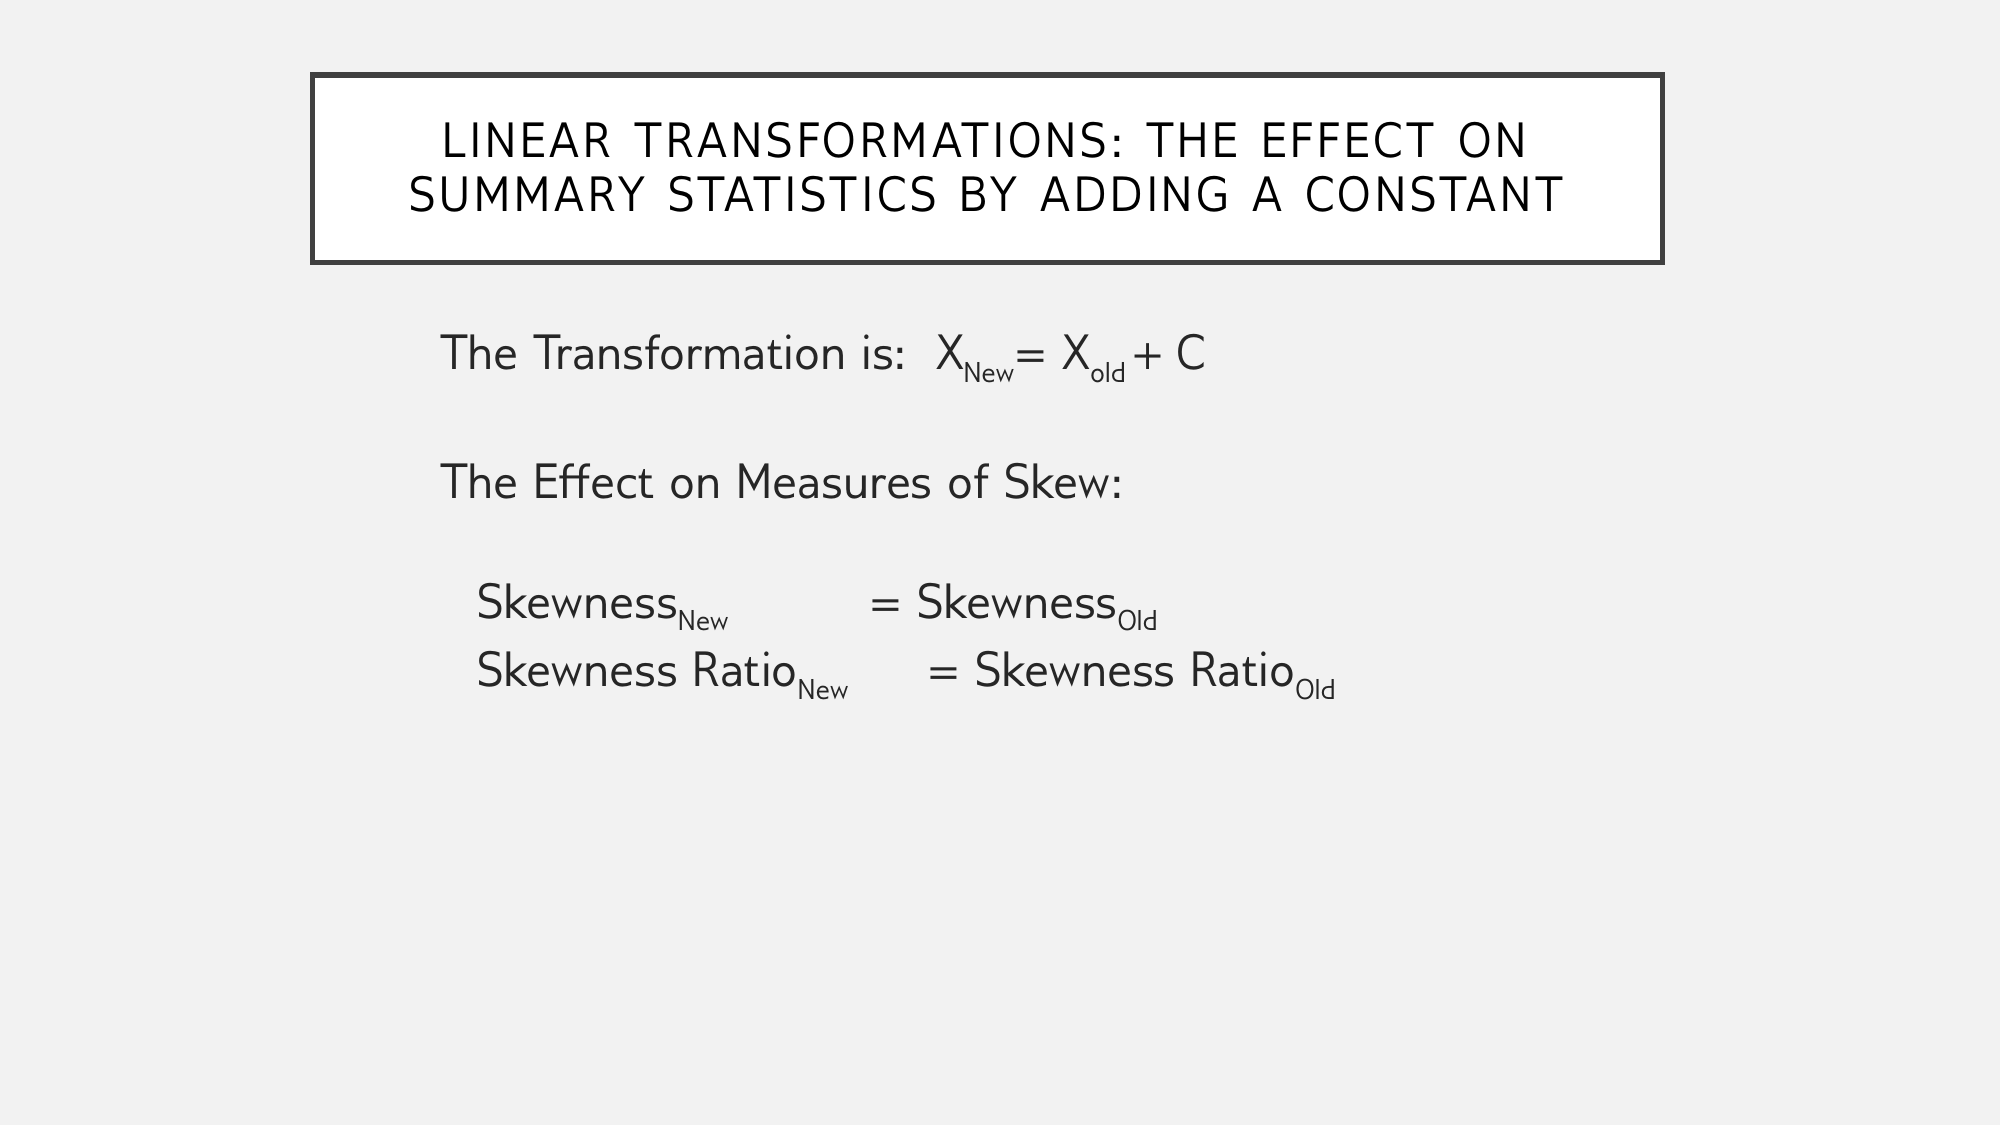

Linear Transformations: The Effect on Summary Statistics by Adding a Constant
The Transformation is:  XNew= Xold + C

The Effect on Measures of Skew:

	SkewnessNew                = SkewnessOld
	Skewness RatioNew	= Skewness RatioOld